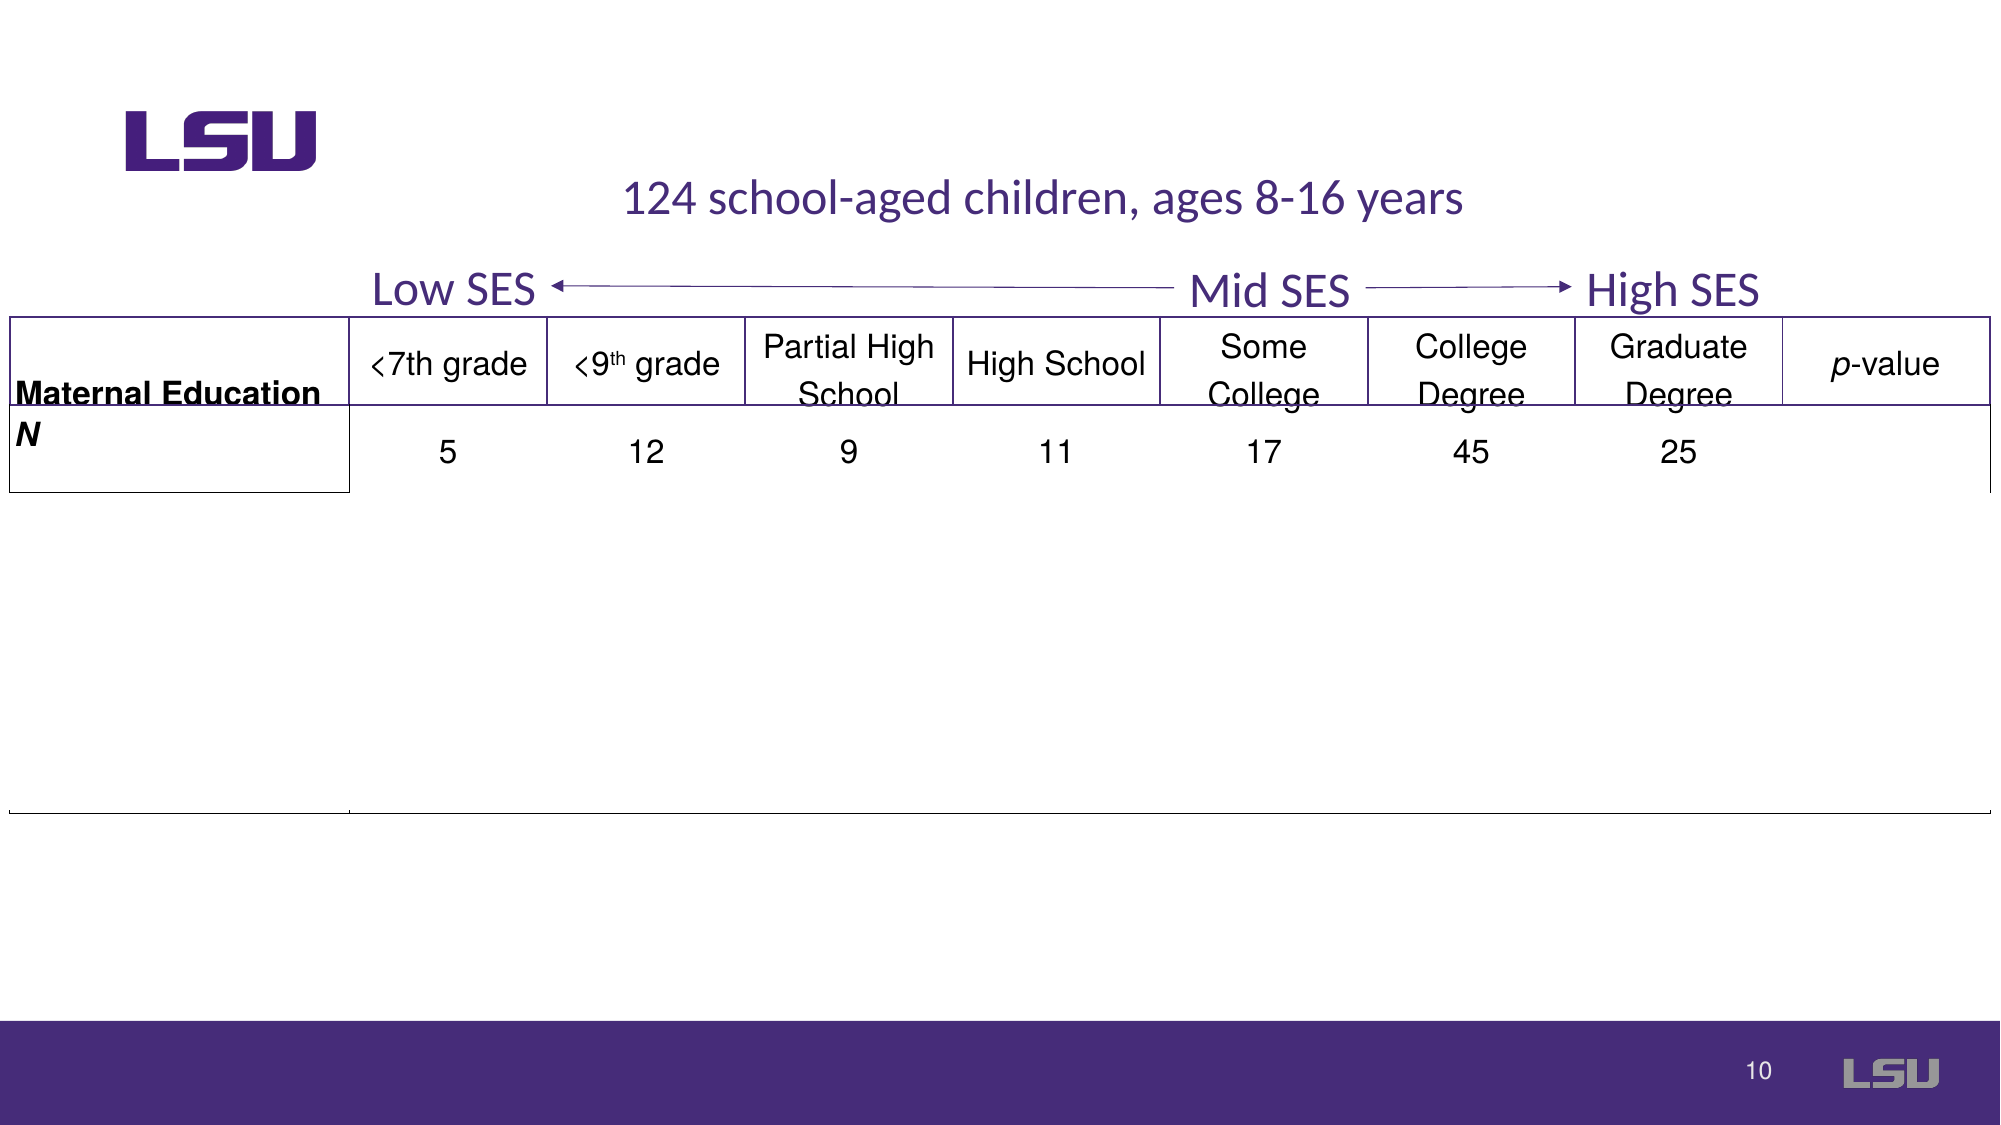

124 school-aged children, ages 8-16 years
Low SES
High SES
Mid SES

| Maternal Education | <7th grade | <9th grade | Partial High School | High School | Some College | College Degree | Graduate Degree | p-value |
| --- | --- | --- | --- | --- | --- | --- | --- | --- |
| N | 5 | 12 | 9 | 11 | 17 | 45 | 25 |  |
| Bilingual Language Experience [mean (SD)] | -1.15 (1.18) | -0.91 (0.84) | -1.26 (0.75) | -0.80 (0.89) | 0.27 (0.77) | 0.58 (0.60) | 0.28 (0.84) | <0.001 |
| Number of females (%) | 4 (80.0) | 7 (58.3) | 7  (77.8) | 7  (63.6) | 5  (29.4) | 20 (44.4) | 14  (56.0) | 0.152 |
| Age in years [mean (SD)] | 11.67 (2.61) | 10.84 (2.10) | 11.39 (2.57) | 11.40 (2.24) | 11.44 (2.05) | 11.34 (2.08) | 11.48 (2.20) | 0.989 |

10